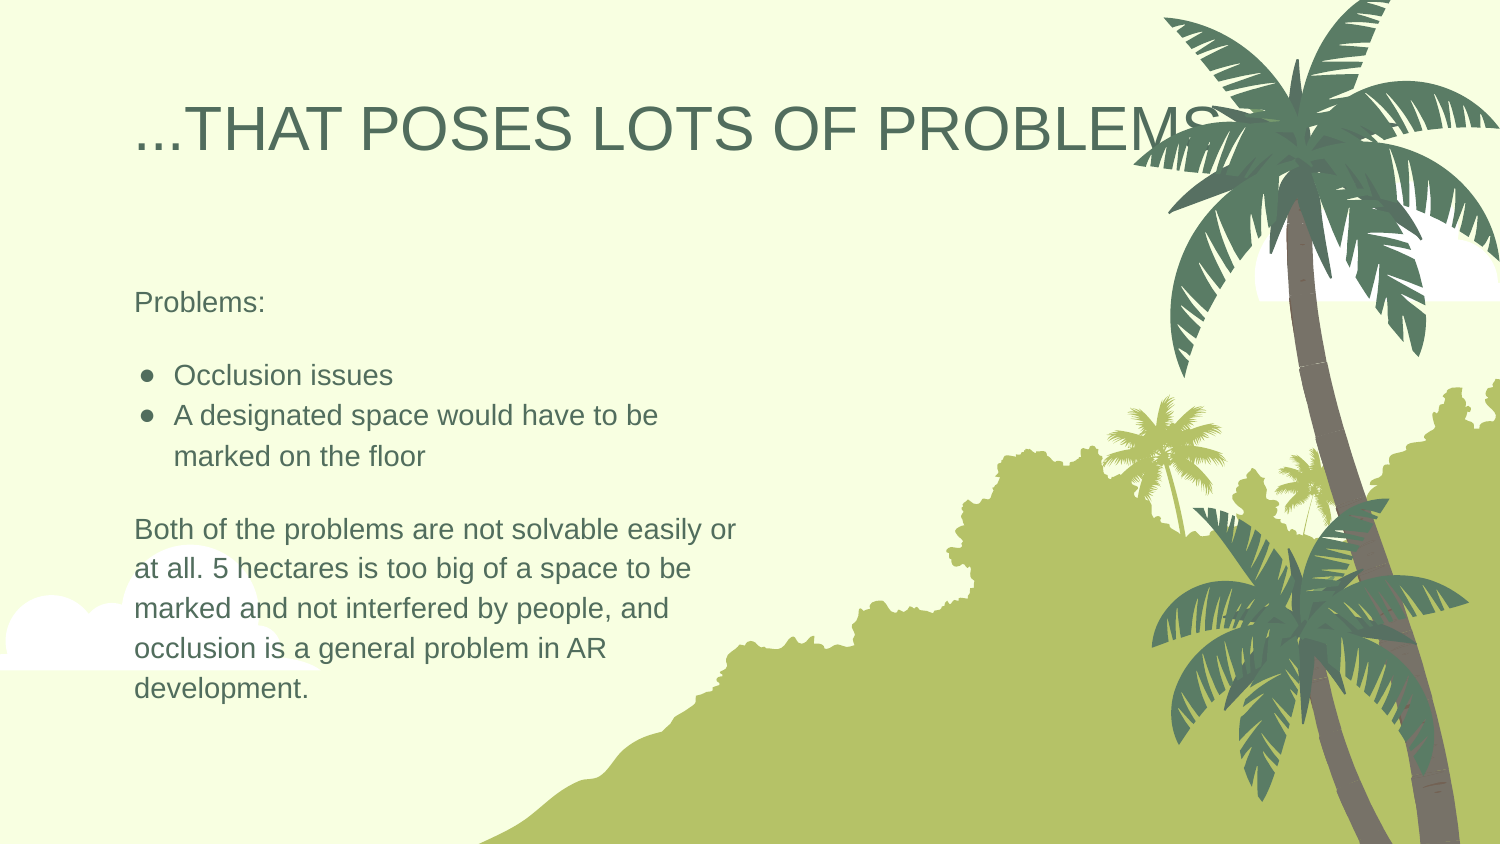

# ...THAT POSES LOTS OF PROBLEMS
Problems:
Occlusion issues
A designated space would have to be marked on the floor
Both of the problems are not solvable easily or at all. 5 hectares is too big of a space to be marked and not interfered by people, and occlusion is a general problem in AR development.